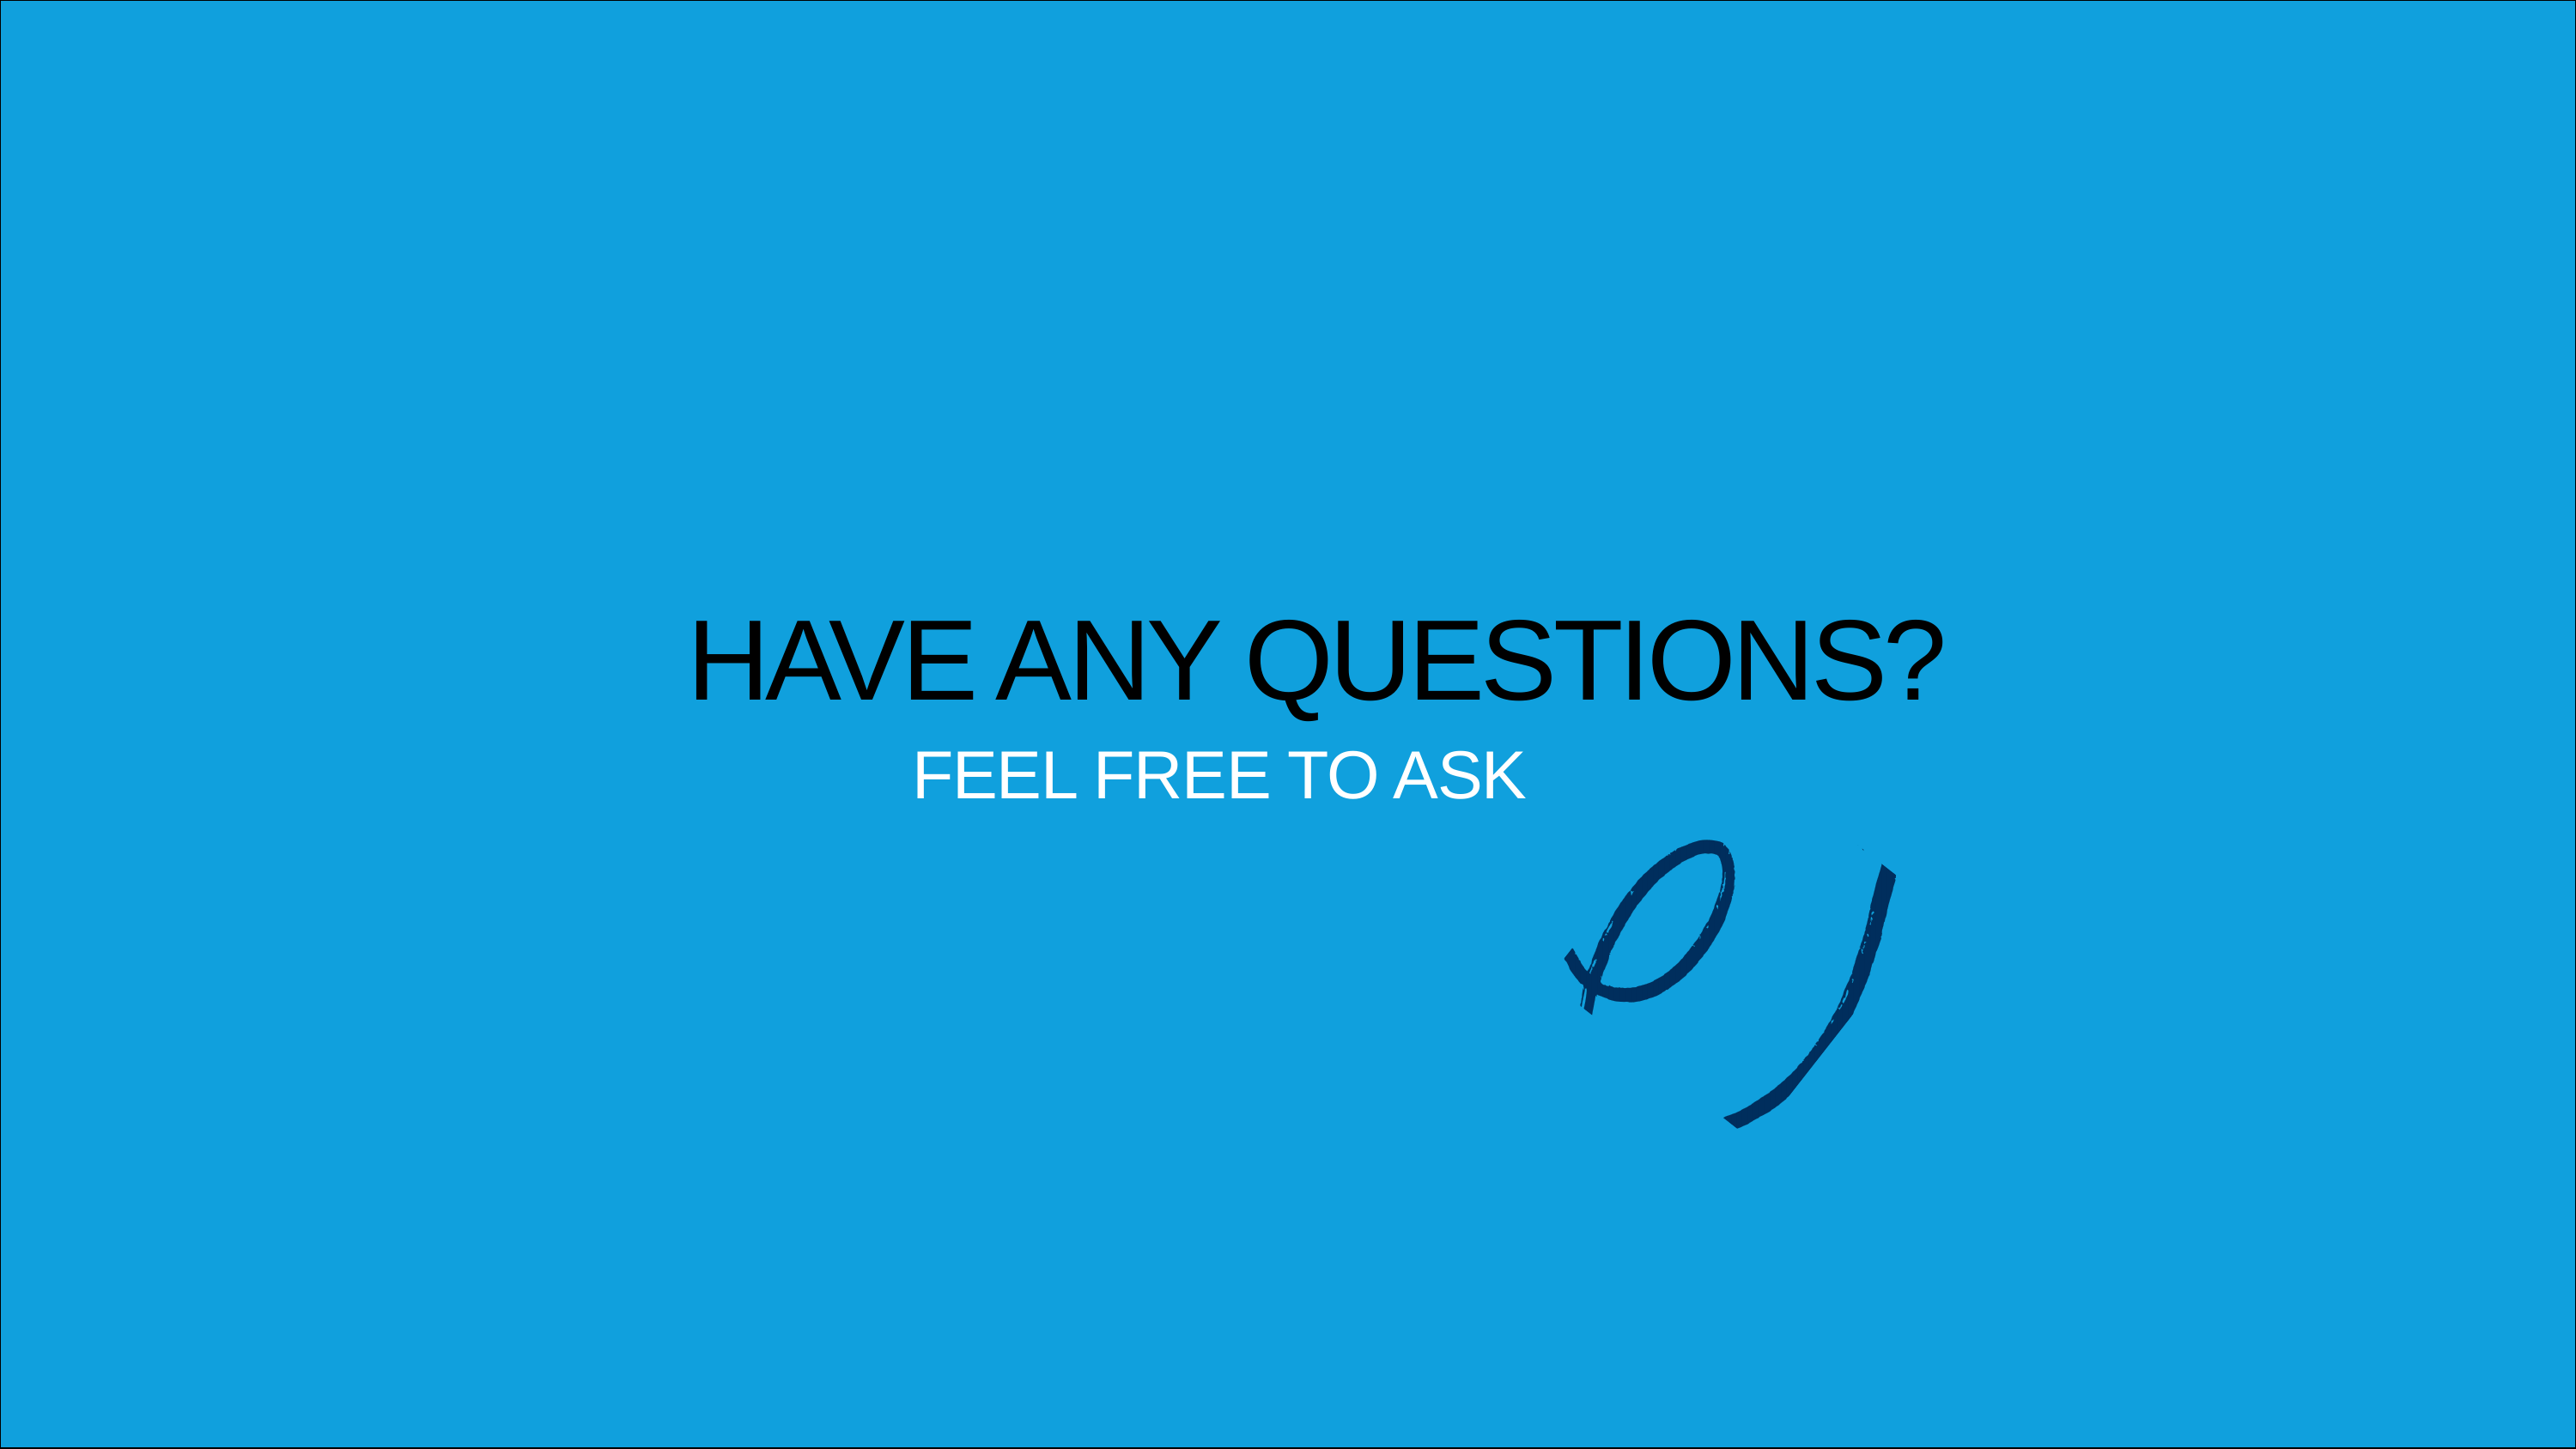

HAVE ANY QUESTIONS?
FEEL FREE TO ASK